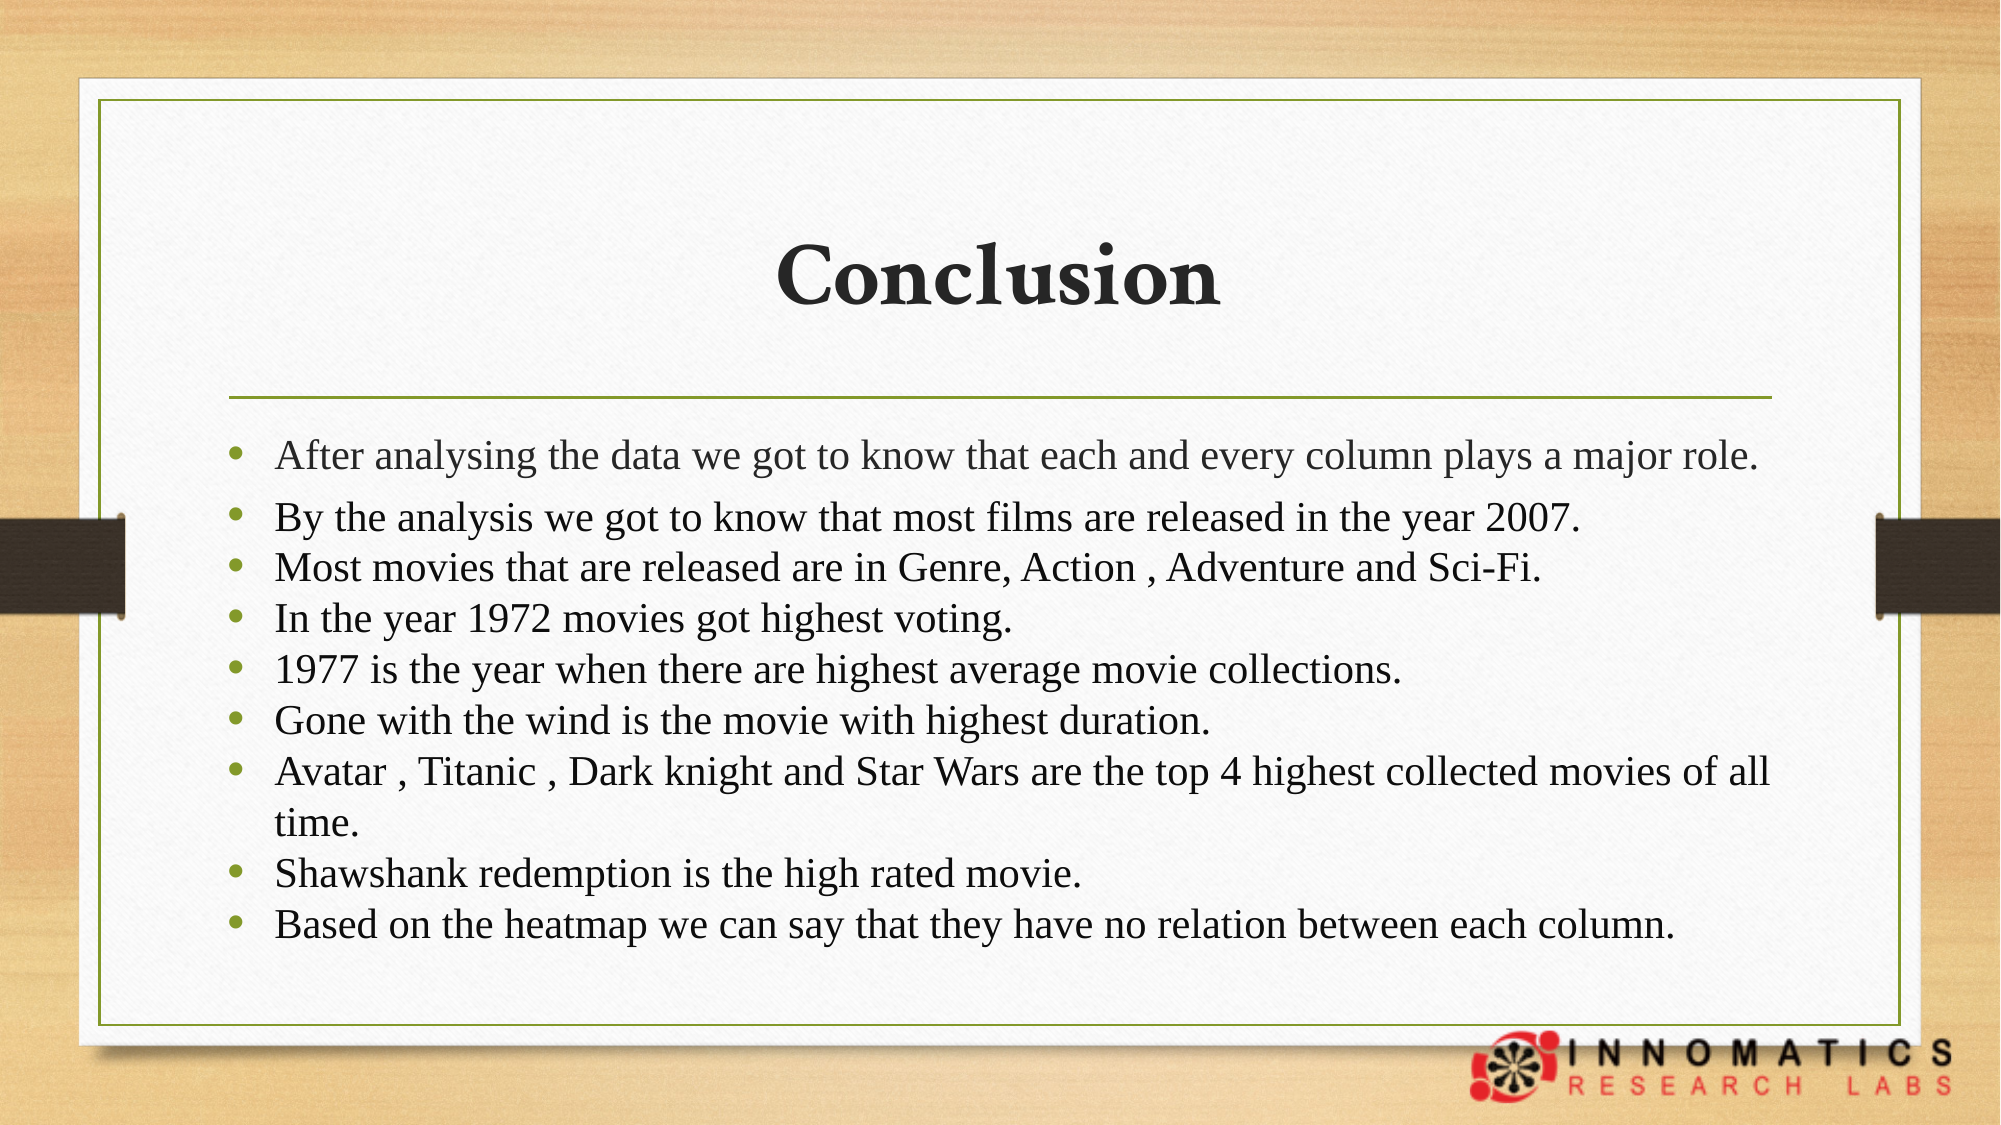

# Conclusion
After analysing the data we got to know that each and every column plays a major role.
By the analysis we got to know that most films are released in the year 2007.
Most movies that are released are in Genre, Action , Adventure and Sci-Fi.
In the year 1972 movies got highest voting.
1977 is the year when there are highest average movie collections.
Gone with the wind is the movie with highest duration.
Avatar , Titanic , Dark knight and Star Wars are the top 4 highest collected movies of all time.
Shawshank redemption is the high rated movie.
Based on the heatmap we can say that they have no relation between each column.